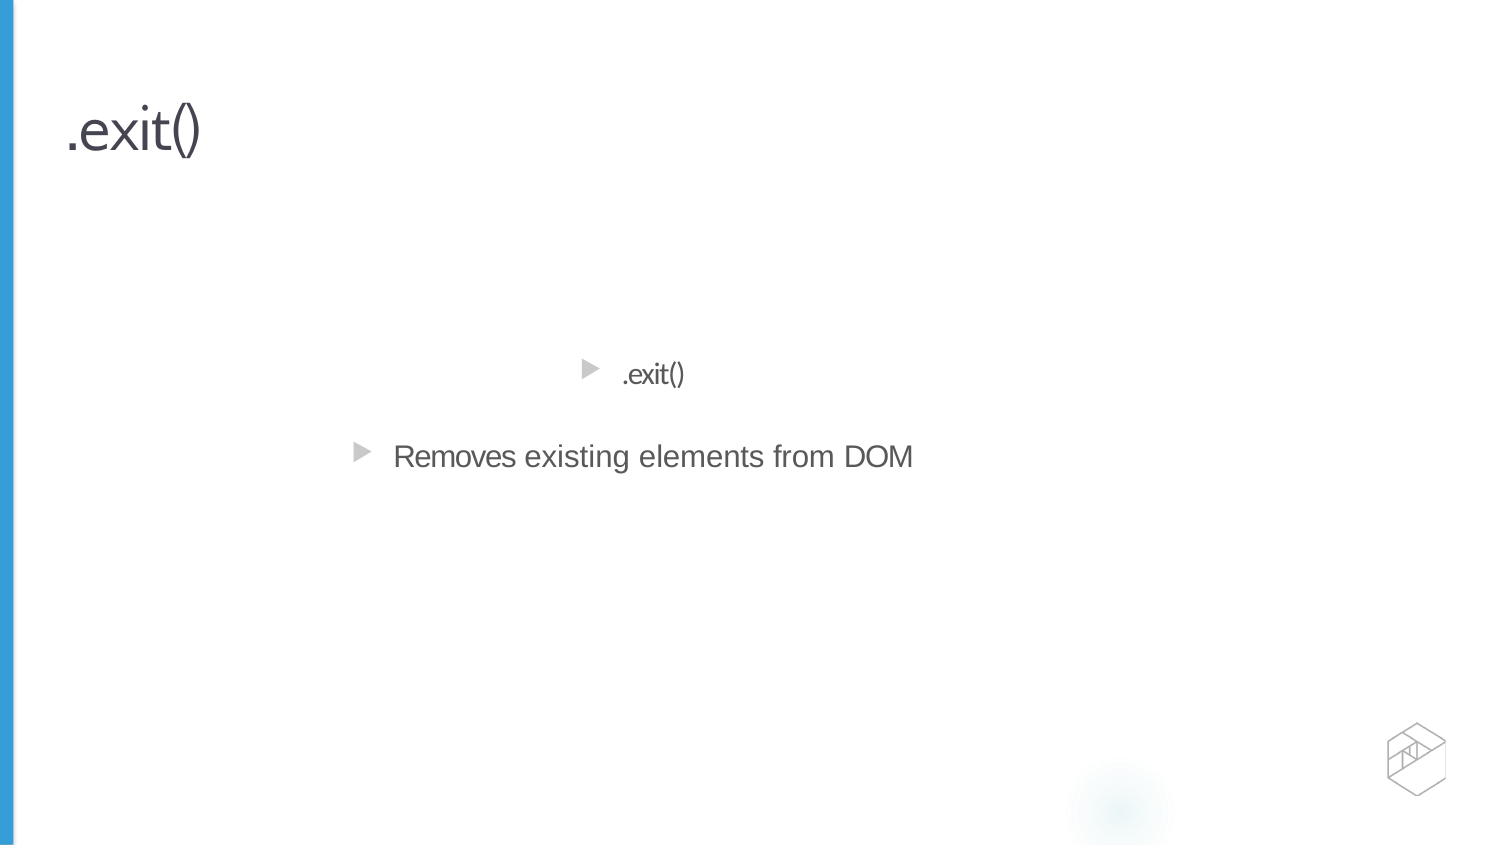

# .exit()
.exit()
Removes existing elements from DOM